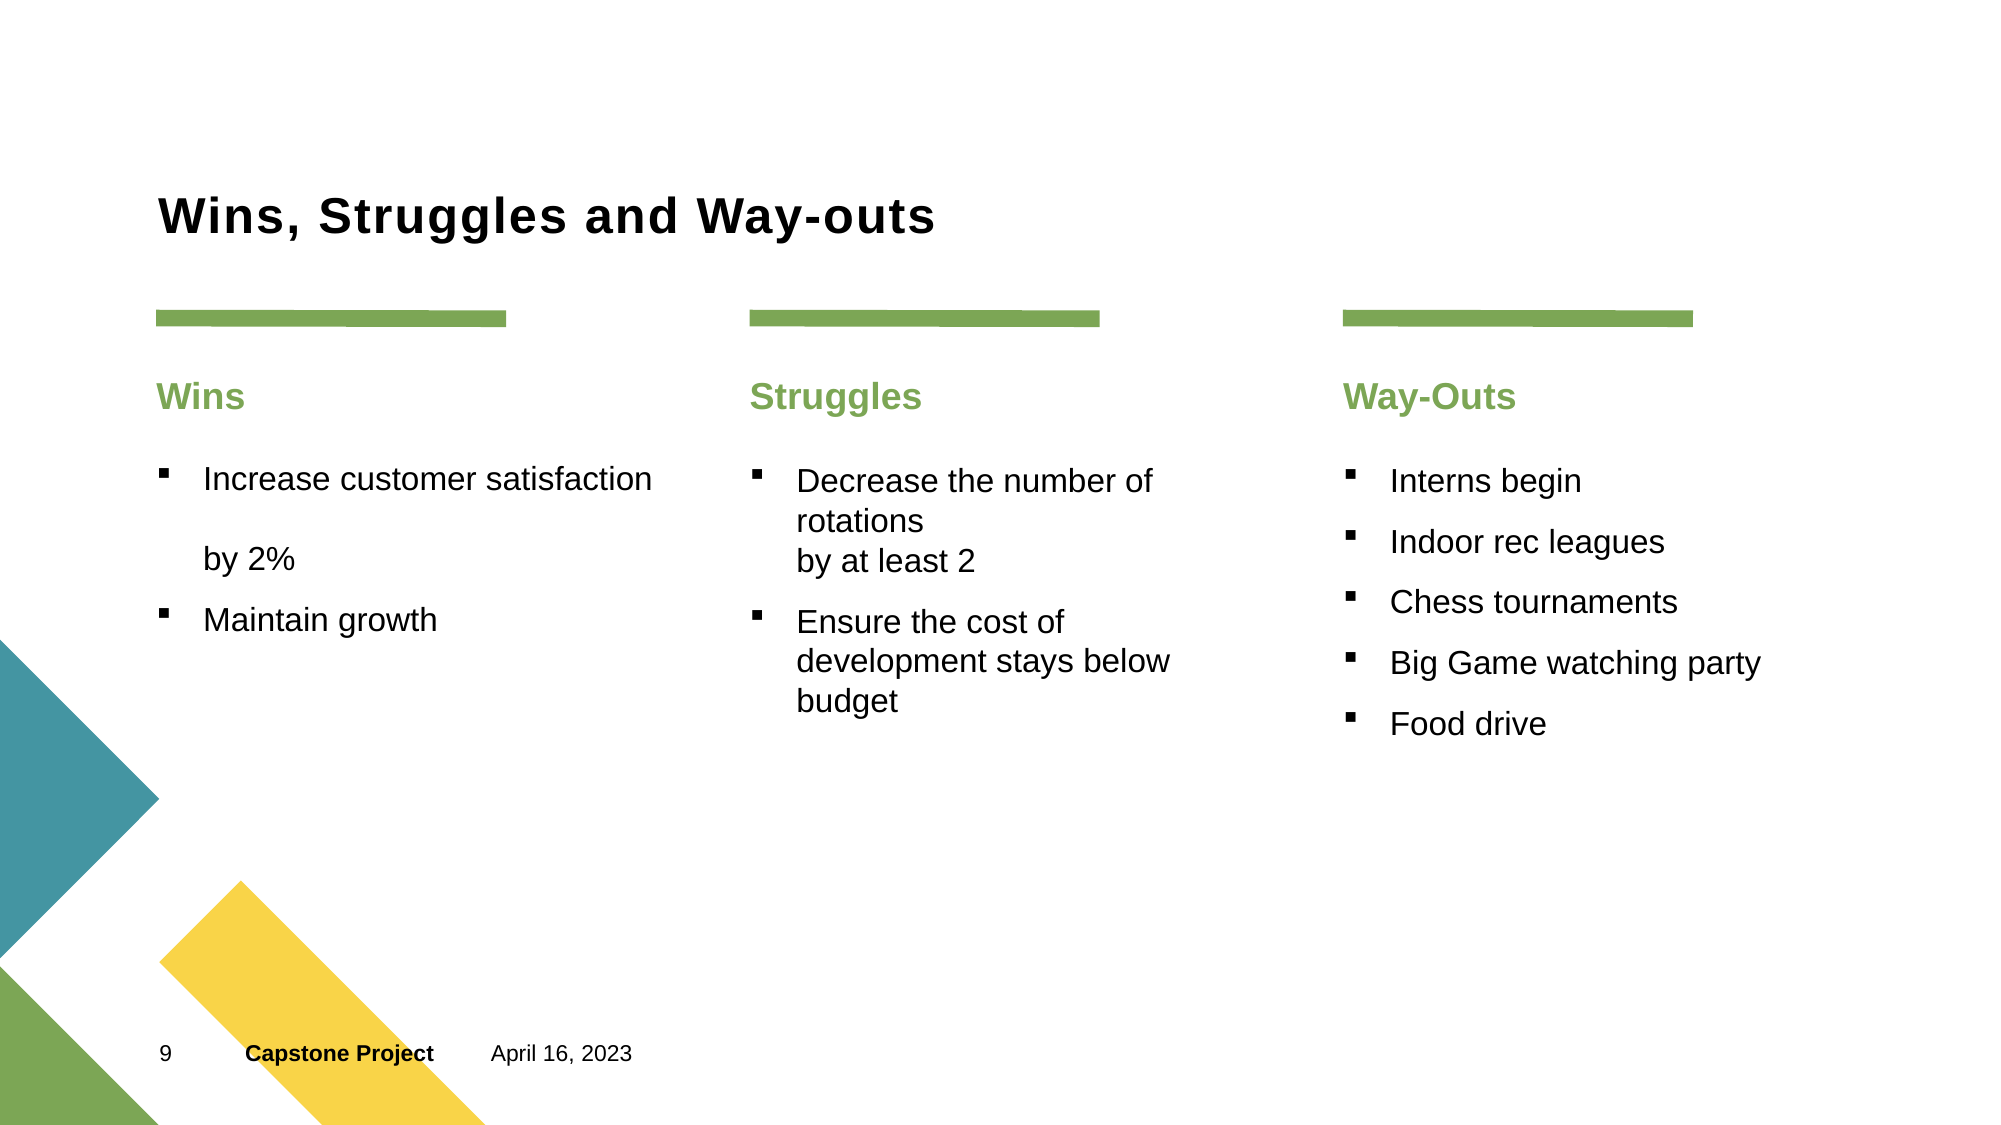

# Wins, Struggles and Way-outs
Wins
Struggles
Way-Outs
Increase customer satisfaction
by 2%
Maintain growth

Decrease the number of rotations
by at least 2
Ensure the cost of development stays below budget
Interns begin
Indoor rec leagues
Chess tournaments
Big Game watching party
Food drive

9
Capstone Project
April 16, 2023